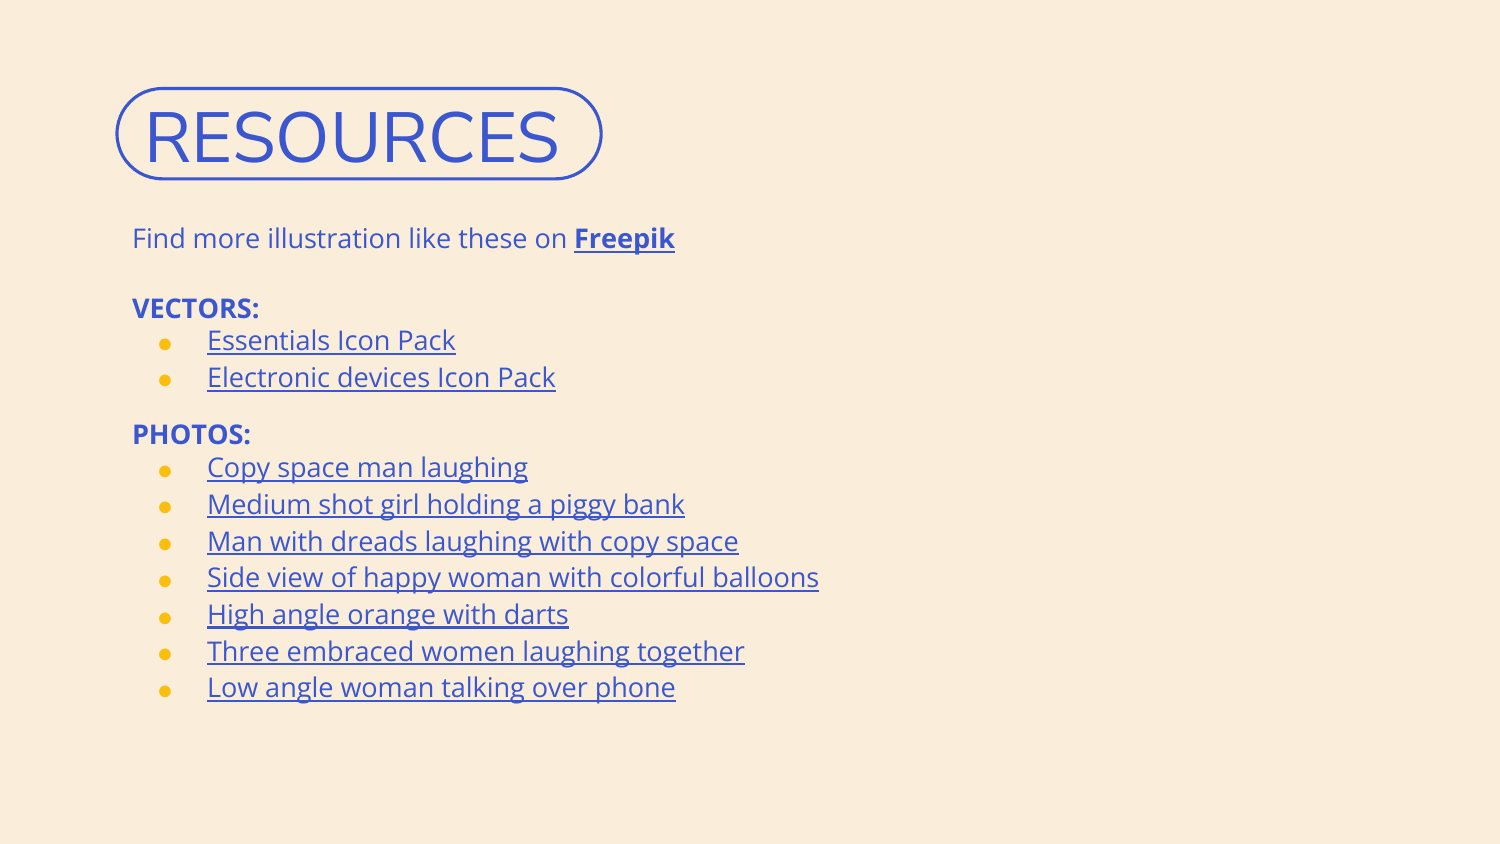

# RESOURCES
Find more illustration like these on Freepik

VECTORS:
Essentials Icon Pack
Electronic devices Icon Pack
PHOTOS:
Copy space man laughing
Medium shot girl holding a piggy bank
Man with dreads laughing with copy space
Side view of happy woman with colorful balloons
High angle orange with darts
Three embraced women laughing together
Low angle woman talking over phone